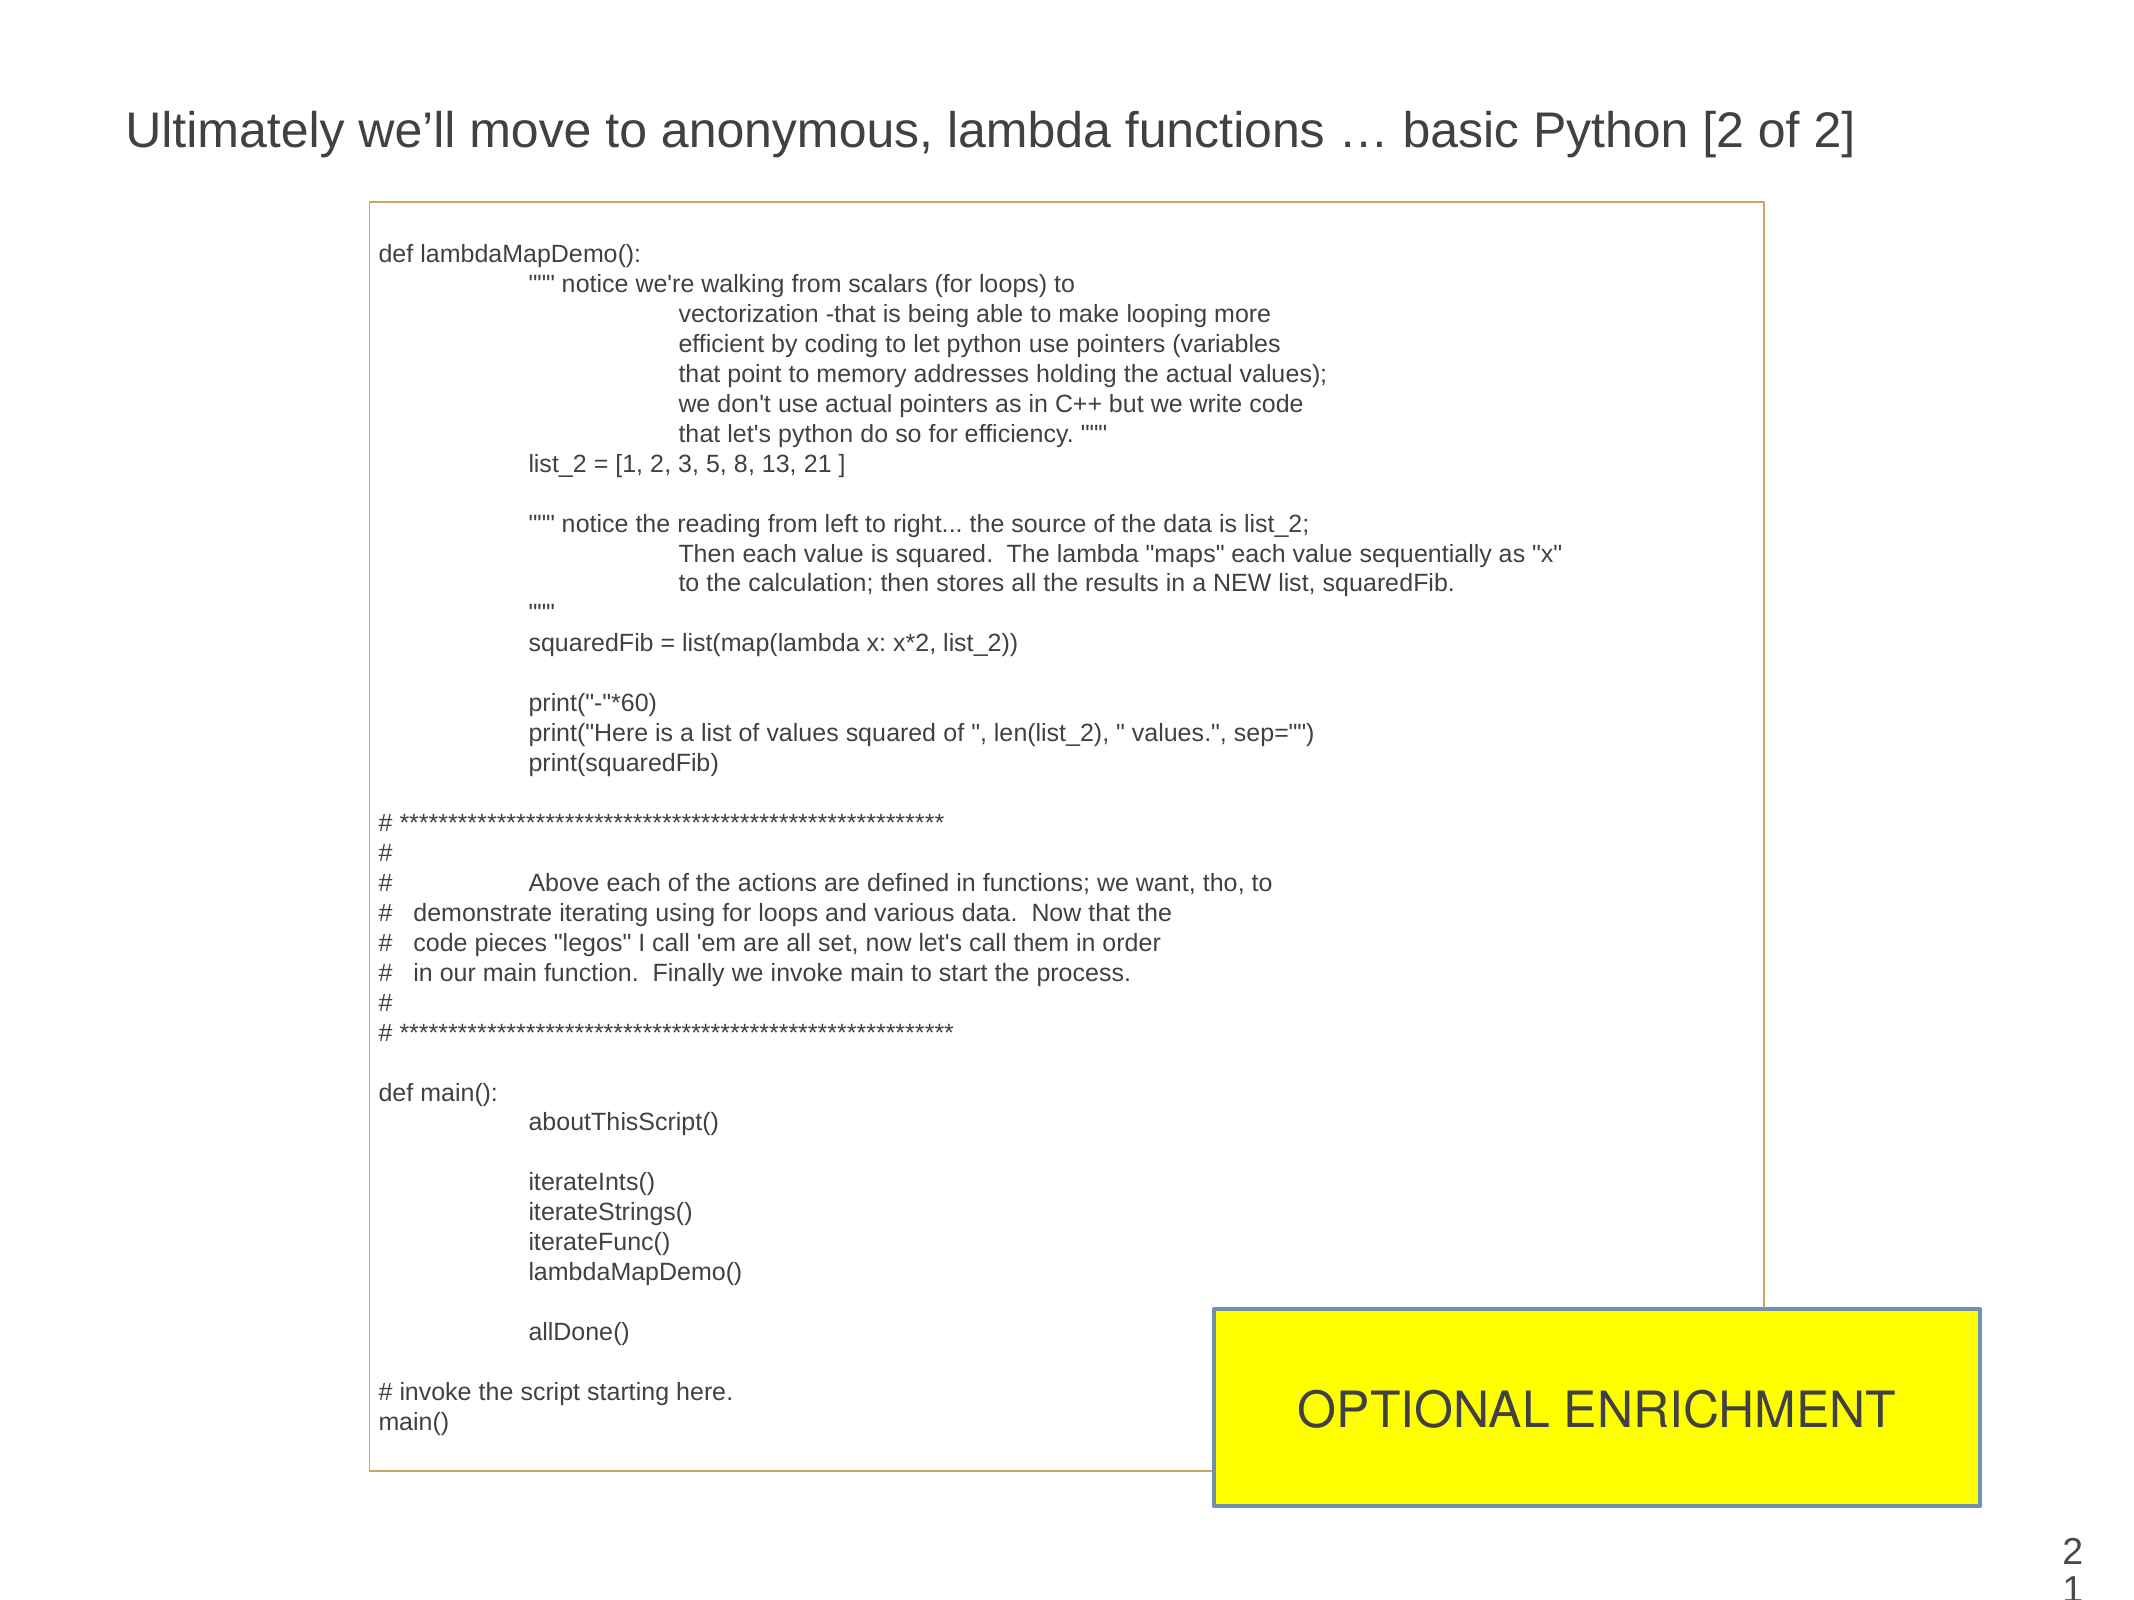

Ultimately we’ll move to anonymous, lambda functions … basic Python [2 of 2]

def lambdaMapDemo():
	""" notice we're walking from scalars (for loops) to
		vectorization -that is being able to make looping more
		efficient by coding to let python use pointers (variables
		that point to memory addresses holding the actual values);
		we don't use actual pointers as in C++ but we write code
		that let's python do so for efficiency. """
	list_2 = [1, 2, 3, 5, 8, 13, 21 ]

	""" notice the reading from left to right... the source of the data is list_2;
		Then each value is squared.  The lambda "maps" each value sequentially as "x"
		to the calculation; then stores all the results in a NEW list, squaredFib.
	"""
	squaredFib = list(map(lambda x: x*2, list_2))

	print("-"*60)
	print("Here is a list of values squared of ", len(list_2), " values.", sep="")
	print(squaredFib)

# ********************************************************
#
#	Above each of the actions are defined in functions; we want, tho, to
#   demonstrate iterating using for loops and various data.  Now that the
#   code pieces "legos" I call 'em are all set, now let's call them in order
#   in our main function.  Finally we invoke main to start the process.
#
# *********************************************************

def main():
	aboutThisScript()

	iterateInts()
	iterateStrings()
	iterateFunc()
	lambdaMapDemo()

	allDone()

# invoke the script starting here.
main()

OPTIONAL ENRICHMENT

21